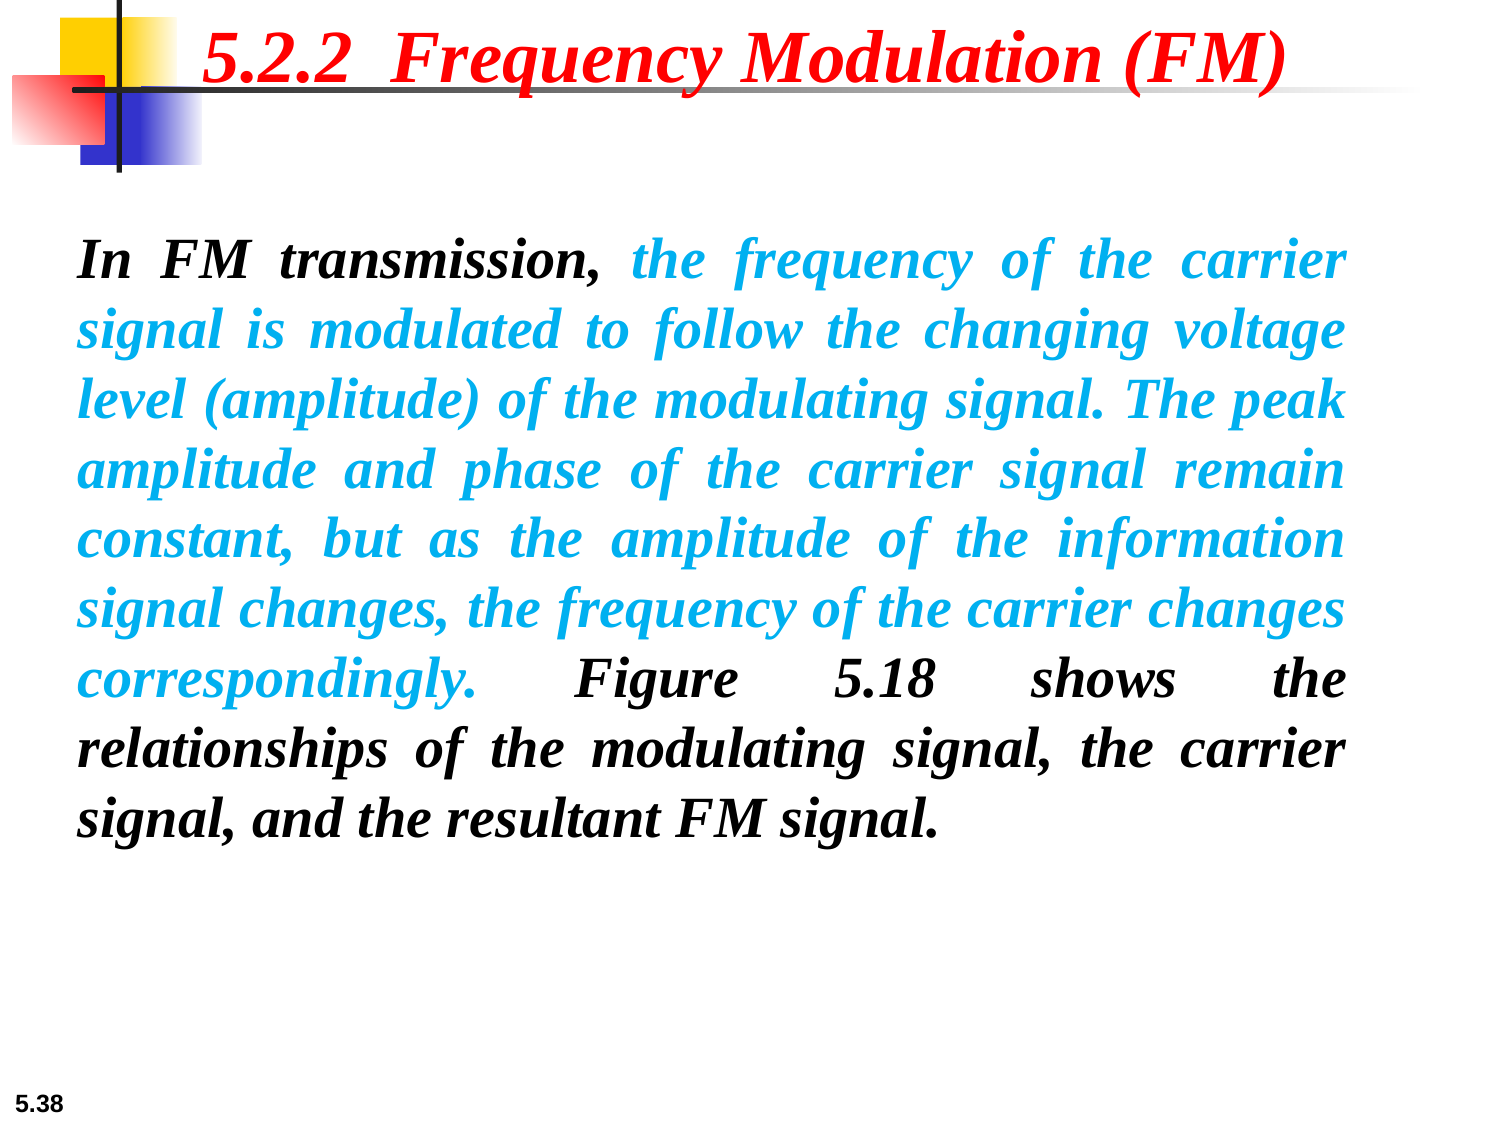

5.2.2  Frequency Modulation (FM)

In FM transmission, the frequency of the carrier signal is modulated to follow the changing voltage level (amplitude) of the modulating signal. The peak amplitude and phase of the carrier signal remain constant, but as the amplitude of the information signal changes, the frequency of the carrier changes correspondingly. Figure 5.18 shows the relationships of the modulating signal, the carrier signal, and the resultant FM signal.
5.38